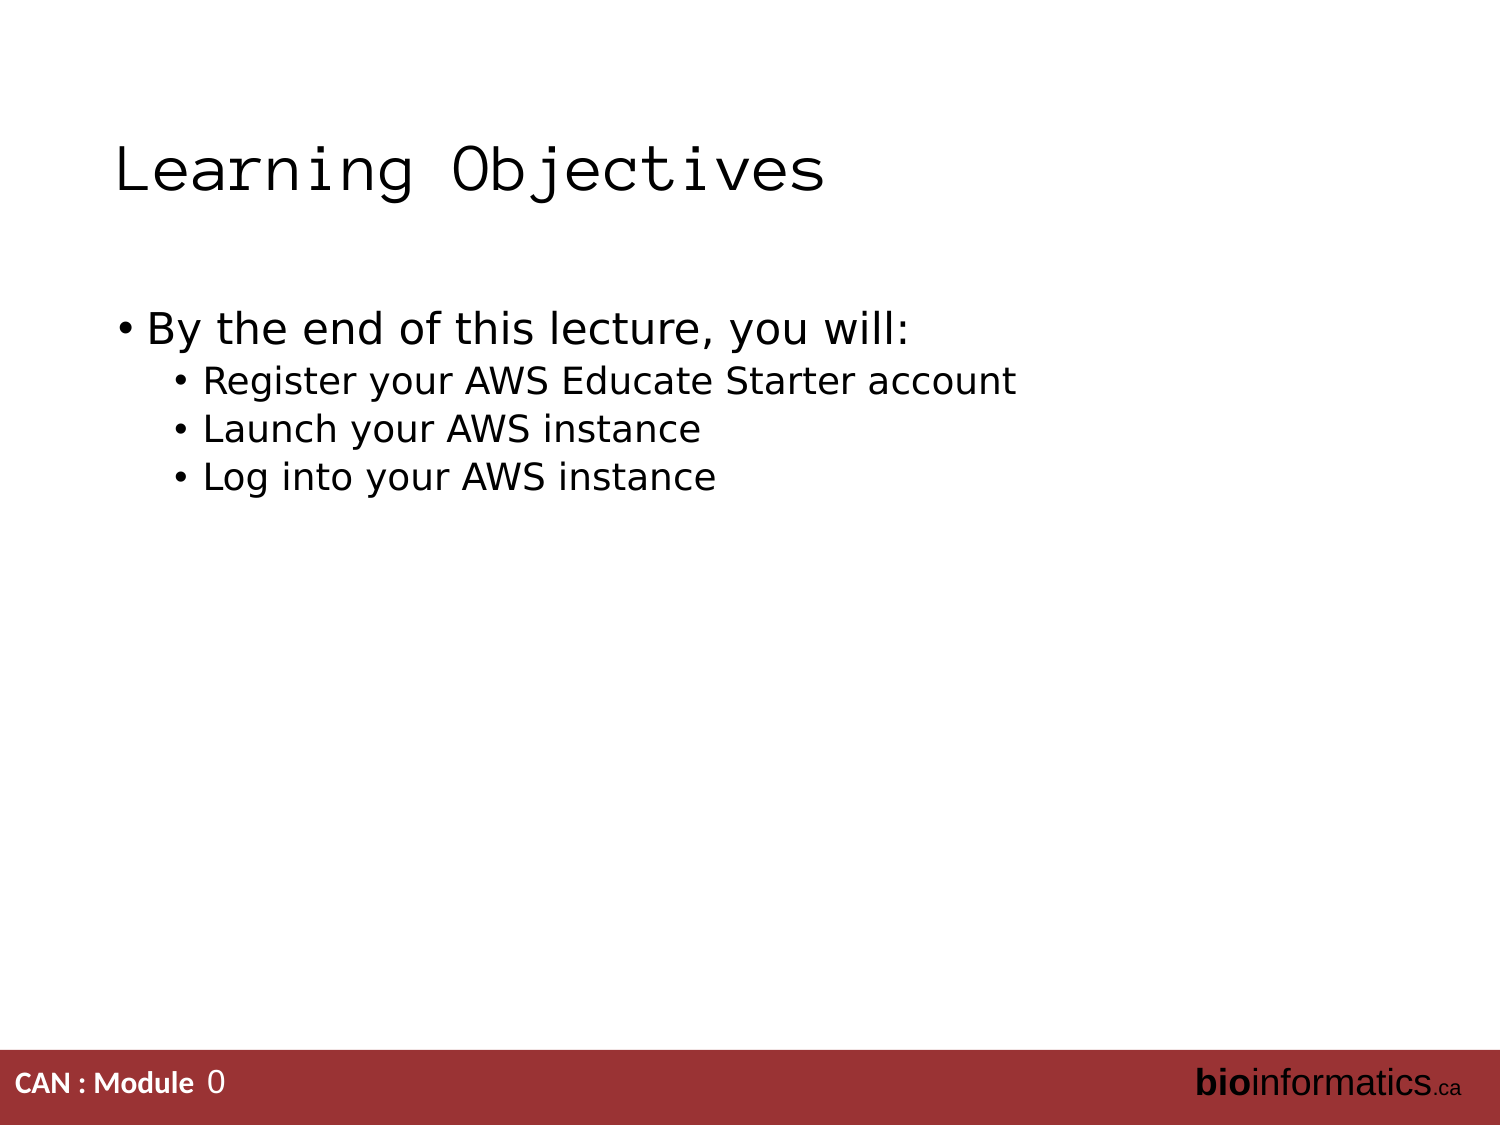

# Learning Objectives
By the end of this lecture, you will:
Register your AWS Educate Starter account
Launch your AWS instance
Log into your AWS instance